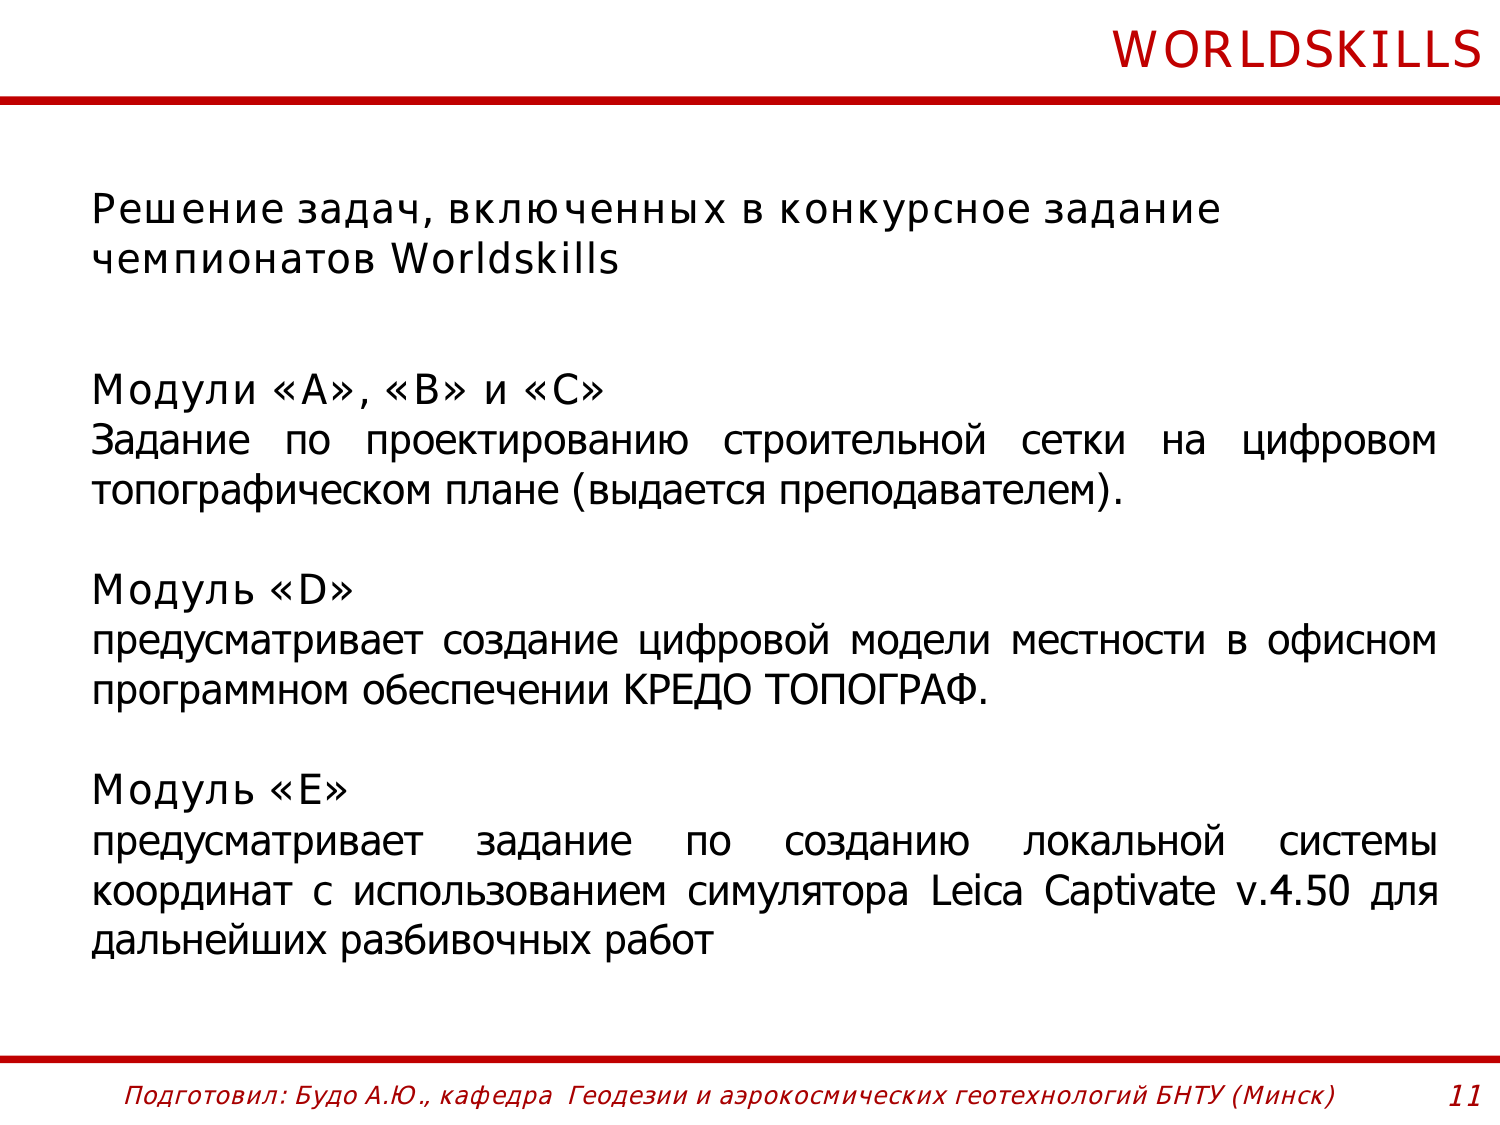

# WORLDSKILLS
Решение задач, включенных в конкурсное задание чемпионатов Worldskills
Модули «А», «B» и «C»
Задание по проектированию строительной сетки на цифровом топографическом плане (выдается преподавателем).

Модуль «D»
предусматривает создание цифровой модели местности в офисном программном обеспечении КРЕДО ТОПОГРАФ.

Модуль «E»
предусматривает задание по созданию локальной системы координат с использованием симулятора Leica Captivate v.4.50 для дальнейших разбивочных работ
11
Подготовил: Будо А.Ю., кафедра  Геодезии и аэрокосмических геотехнологий БНТУ (Минск)